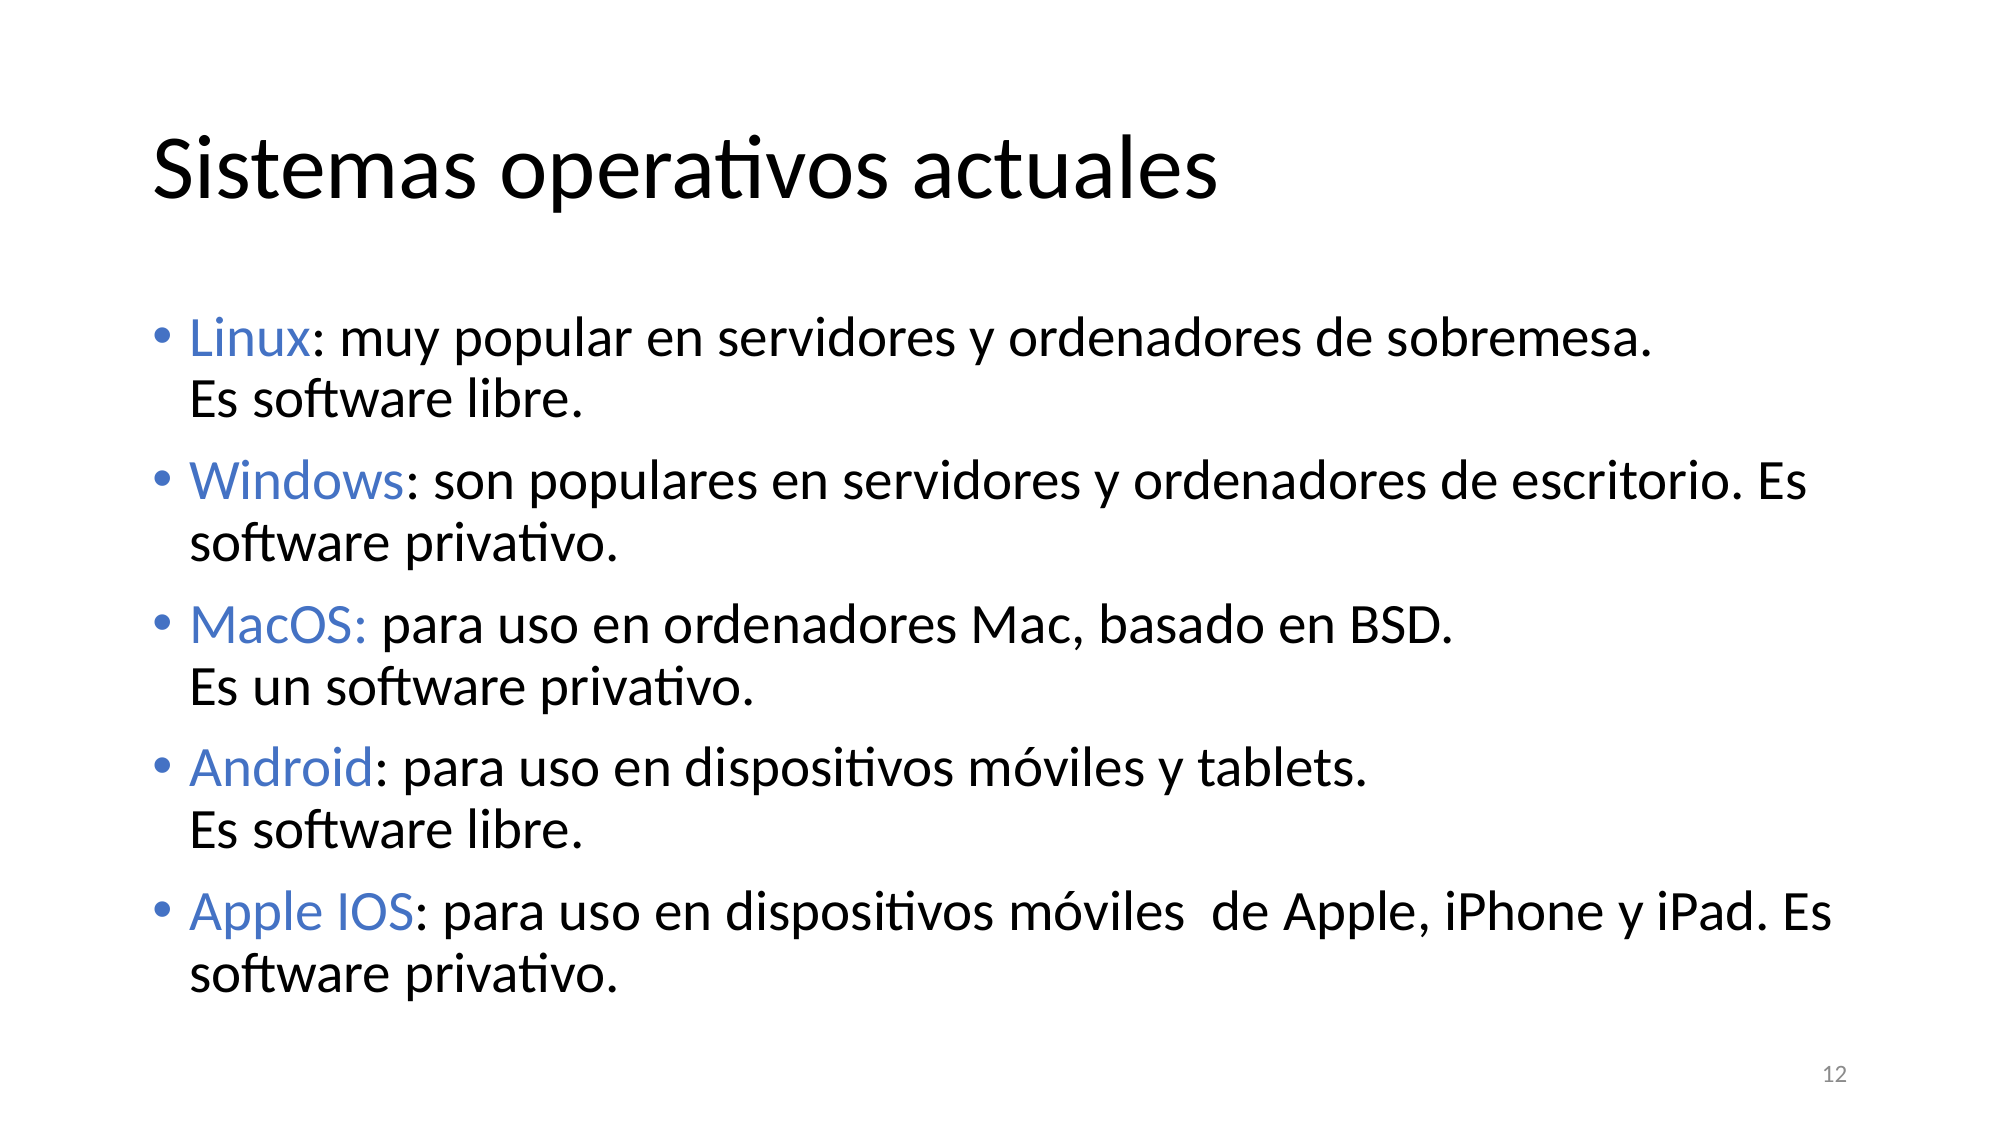

# Sistemas operativos actuales
Linux: muy popular en servidores y ordenadores de sobremesa.
Es software libre.
Windows: son populares en servidores y ordenadores de escritorio. Es software privativo.
MacOS: para uso en ordenadores Mac, basado en BSD.
Es un software privativo.
Android: para uso en dispositivos móviles y tablets.
Es software libre.
Apple IOS: para uso en dispositivos móviles  de Apple, iPhone y iPad. Es software privativo.
12